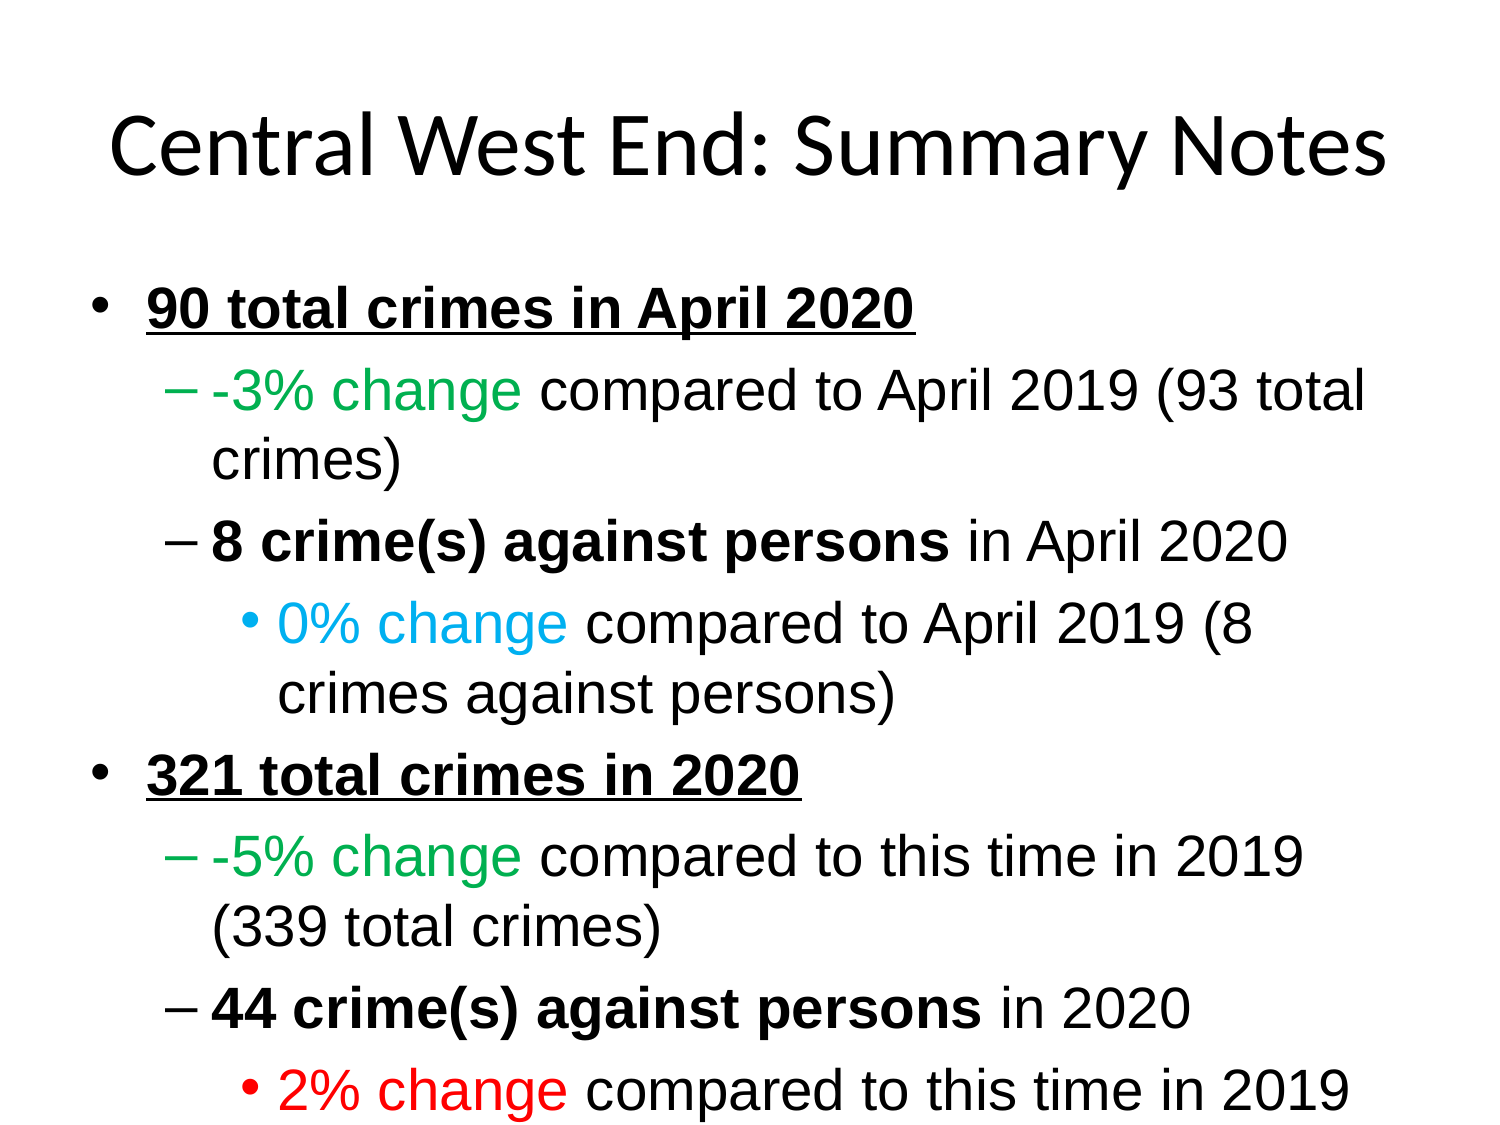

# Central West End: Summary Notes
90 total crimes in April 2020
-3% change compared to April 2019 (93 total crimes)
8 crime(s) against persons in April 2020
0% change compared to April 2019 (8 crimes against persons)
321 total crimes in 2020
-5% change compared to this time in 2019 (339 total crimes)
44 crime(s) against persons in 2020
2% change compared to this time in 2019 (43 crimes against persons)